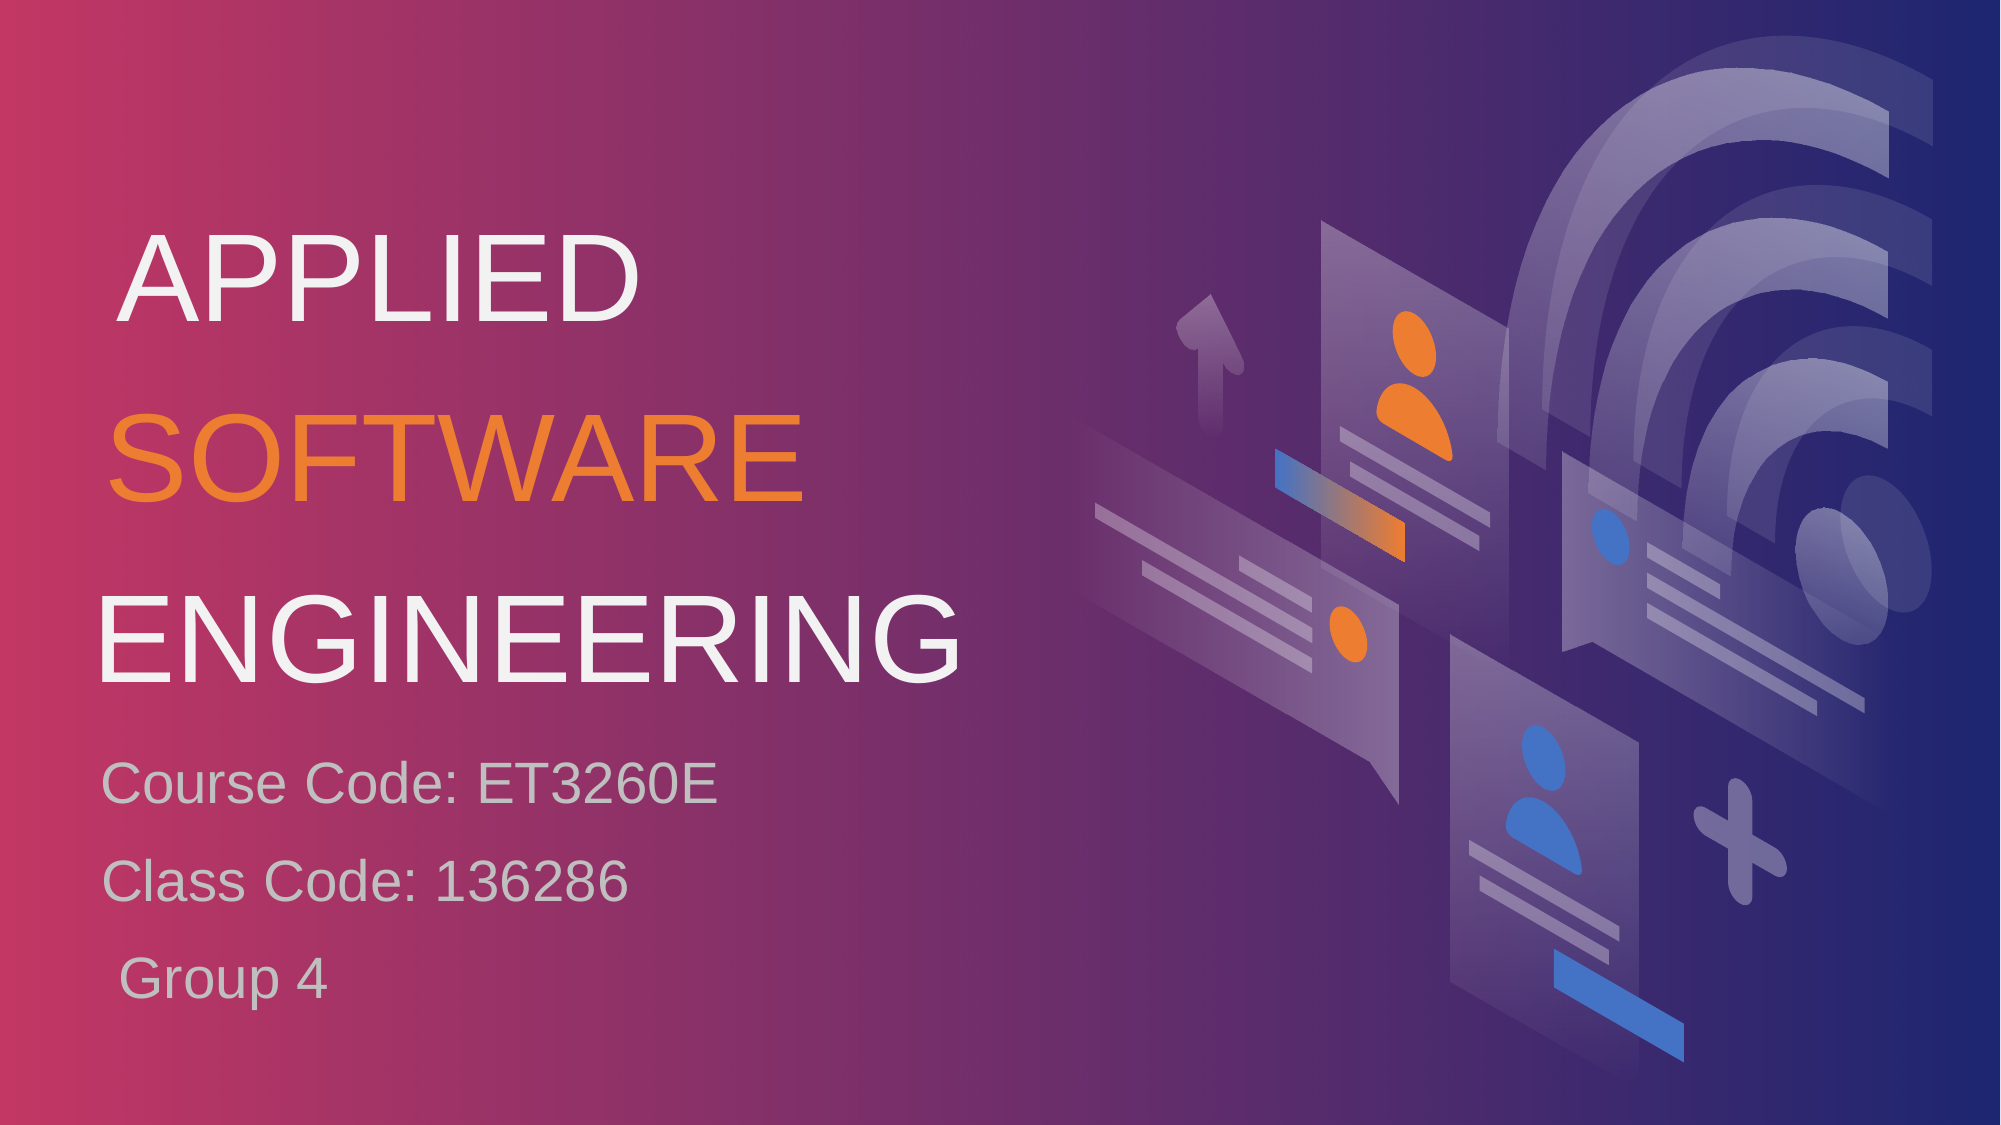

Menu

Search…

Teacher: Le Thi Lan

Nhật Nam

Anh Tuấn
APPLIED
SOFTWARE
ENGINEERING
Course Code: ET3260E
Class Code: 136286

Group 4
Prev
Next